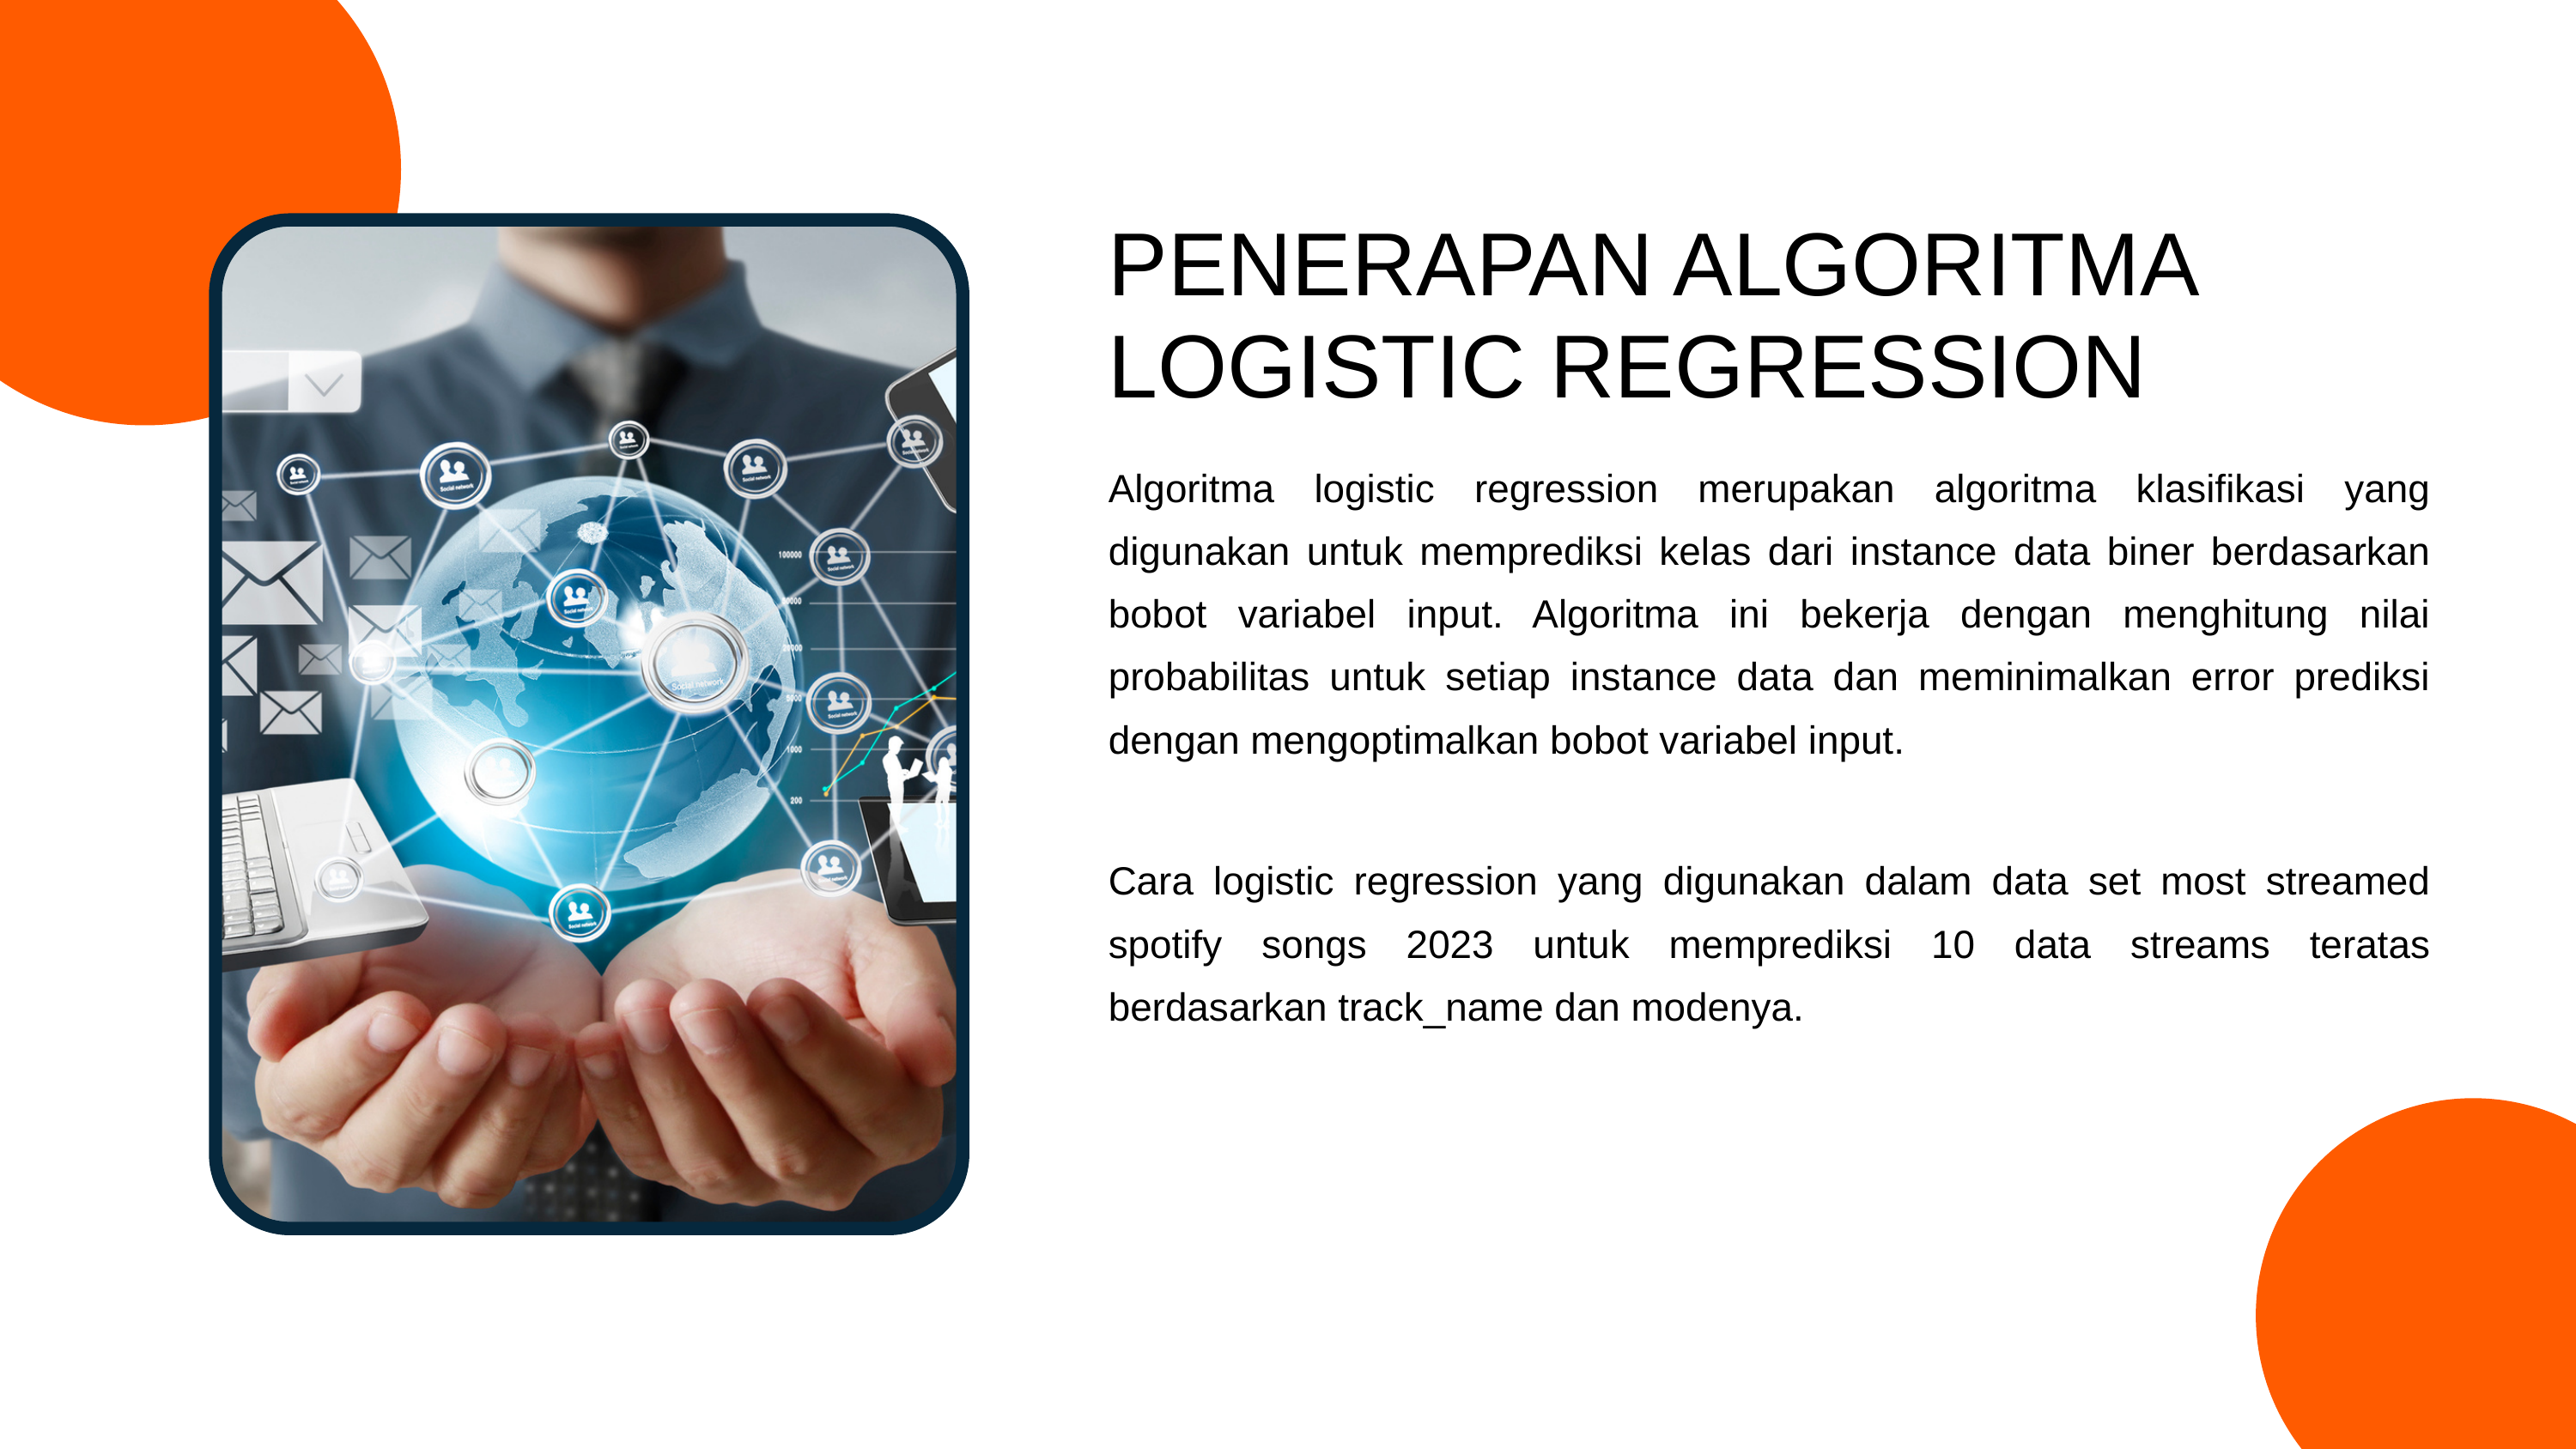

PENERAPAN ALGORITMA
LOGISTIC REGRESSION

Algoritma logistic regression merupakan algoritma klasifikasi yang digunakan untuk memprediksi kelas dari instance data biner berdasarkan bobot variabel input. Algoritma ini bekerja dengan menghitung nilai probabilitas untuk setiap instance data dan meminimalkan error prediksi dengan mengoptimalkan bobot variabel input.

Cara logistic regression yang digunakan dalam data set most streamed spotify songs 2023 untuk memprediksi 10 data streams teratas berdasarkan track_name dan modenya.